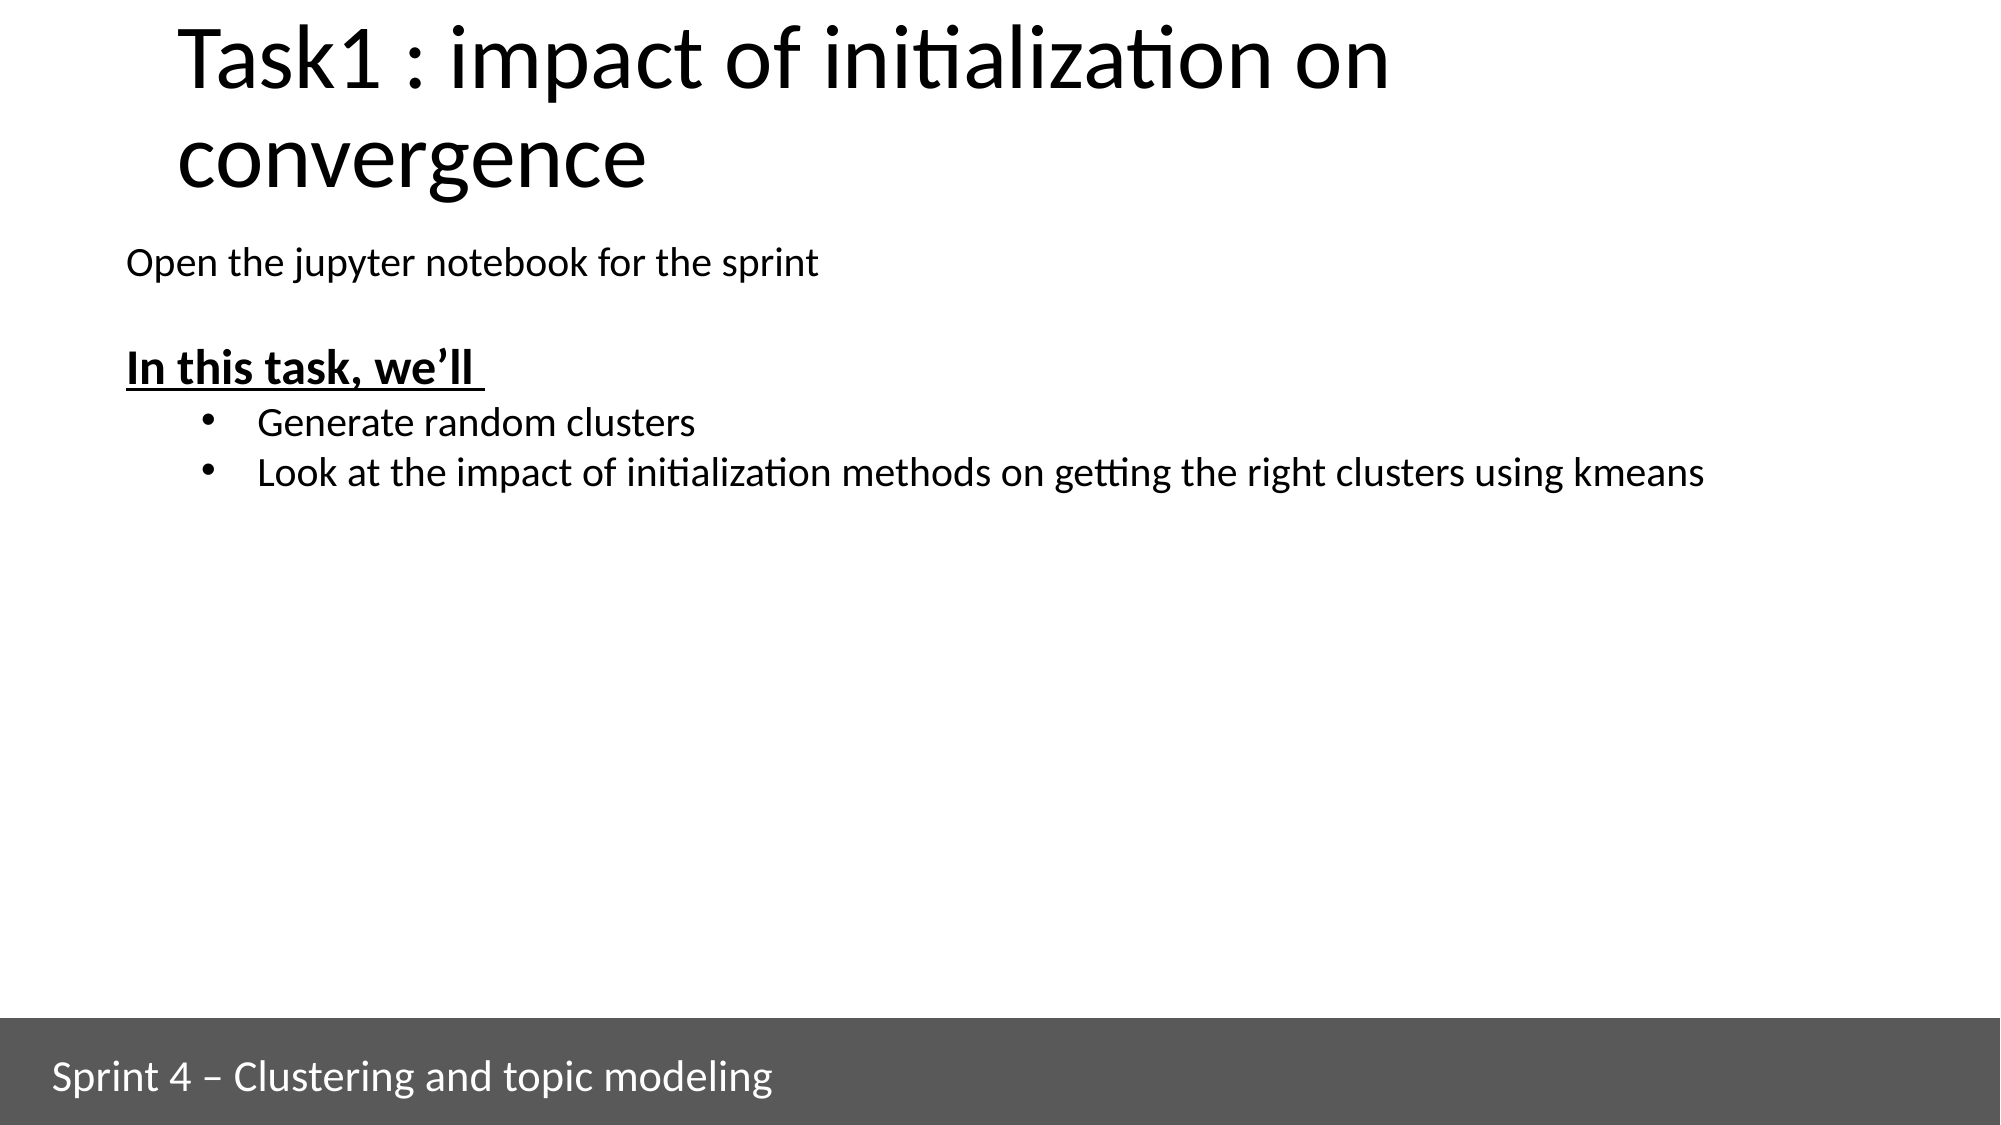

# Task1 : impact of initialization on convergence
Open the jupyter notebook for the sprint

In this task, we’ll
Generate random clusters
Look at the impact of initialization methods on getting the right clusters using kmeans

Sprint 4 – Clustering and topic modeling